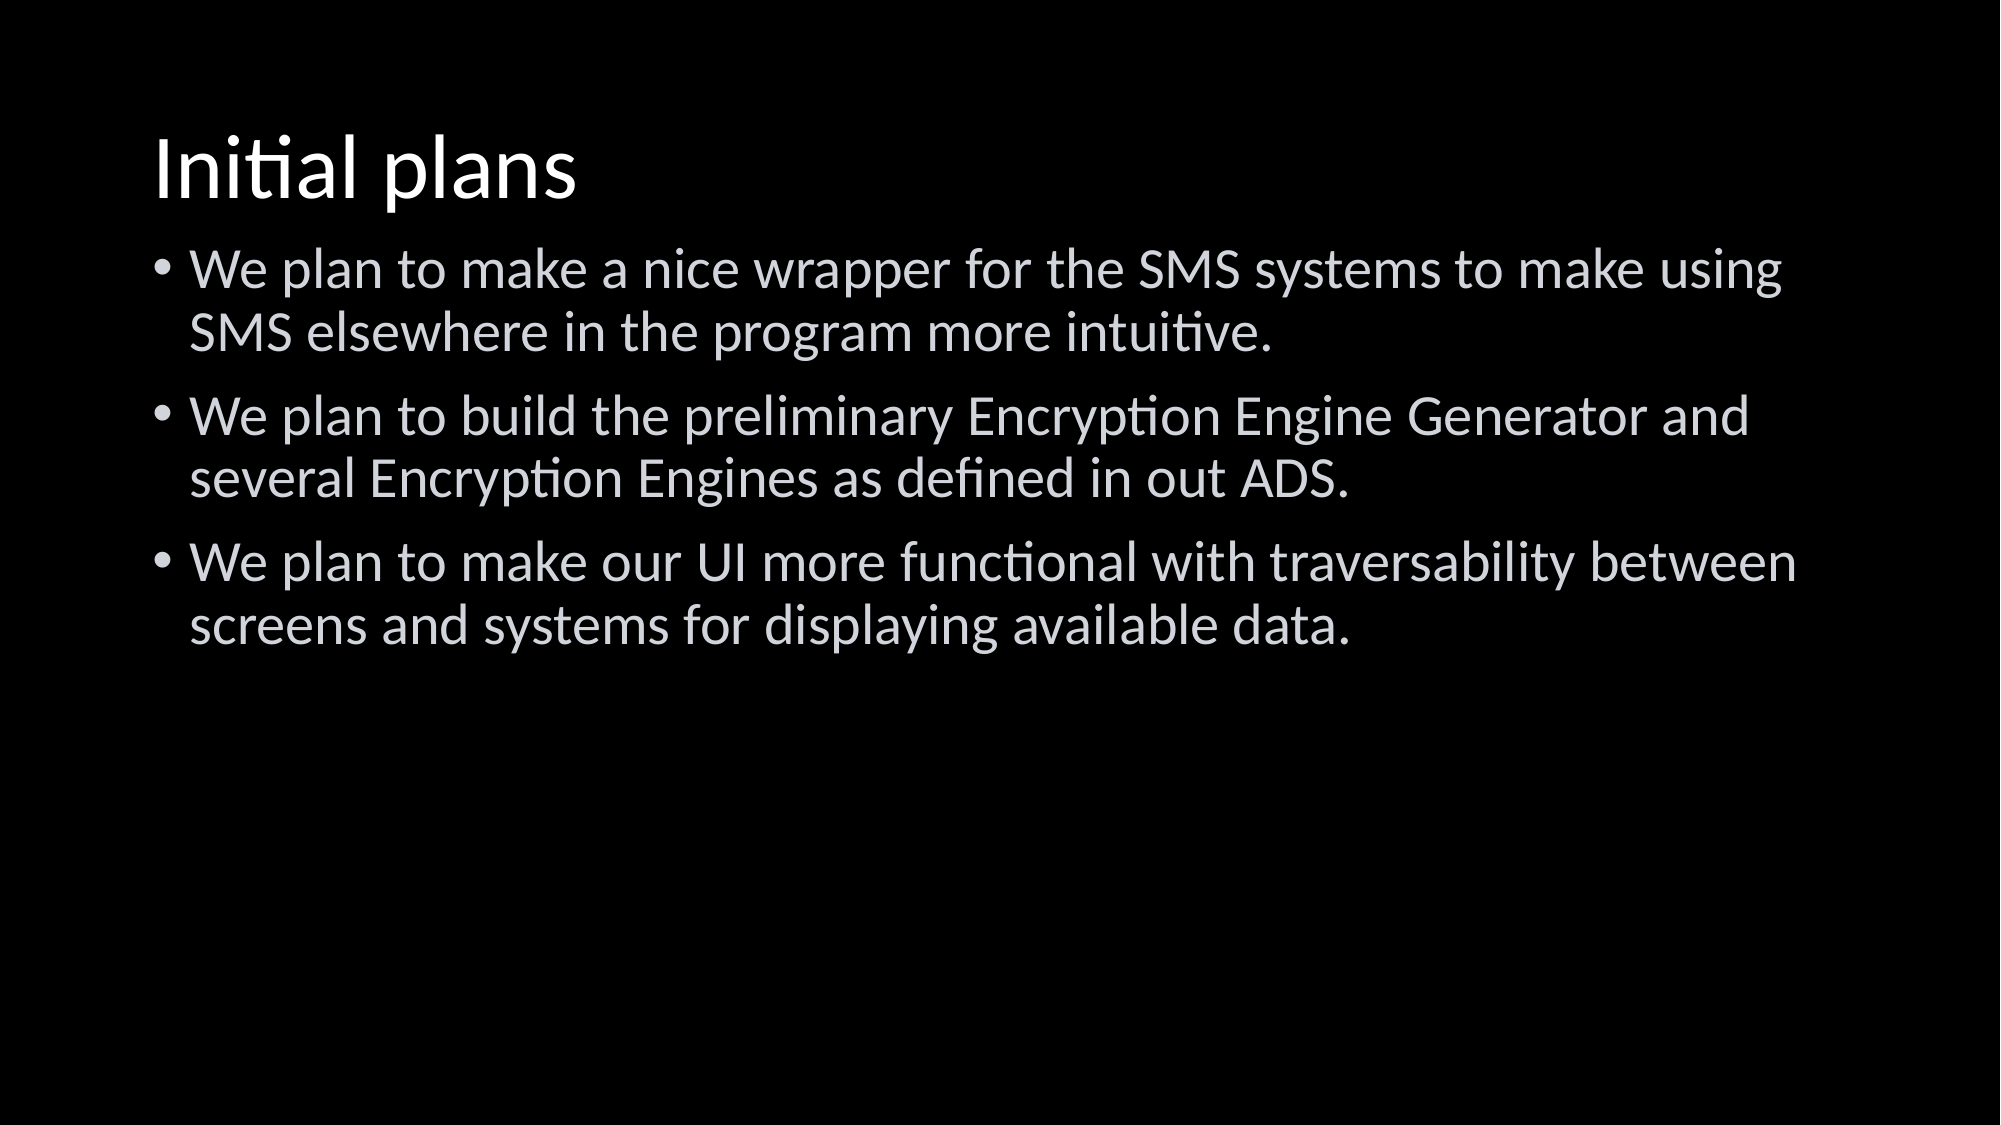

# Initial plans
We plan to make a nice wrapper for the SMS systems to make using SMS elsewhere in the program more intuitive.
We plan to build the preliminary Encryption Engine Generator and several Encryption Engines as defined in out ADS.
We plan to make our UI more functional with traversability between screens and systems for displaying available data.